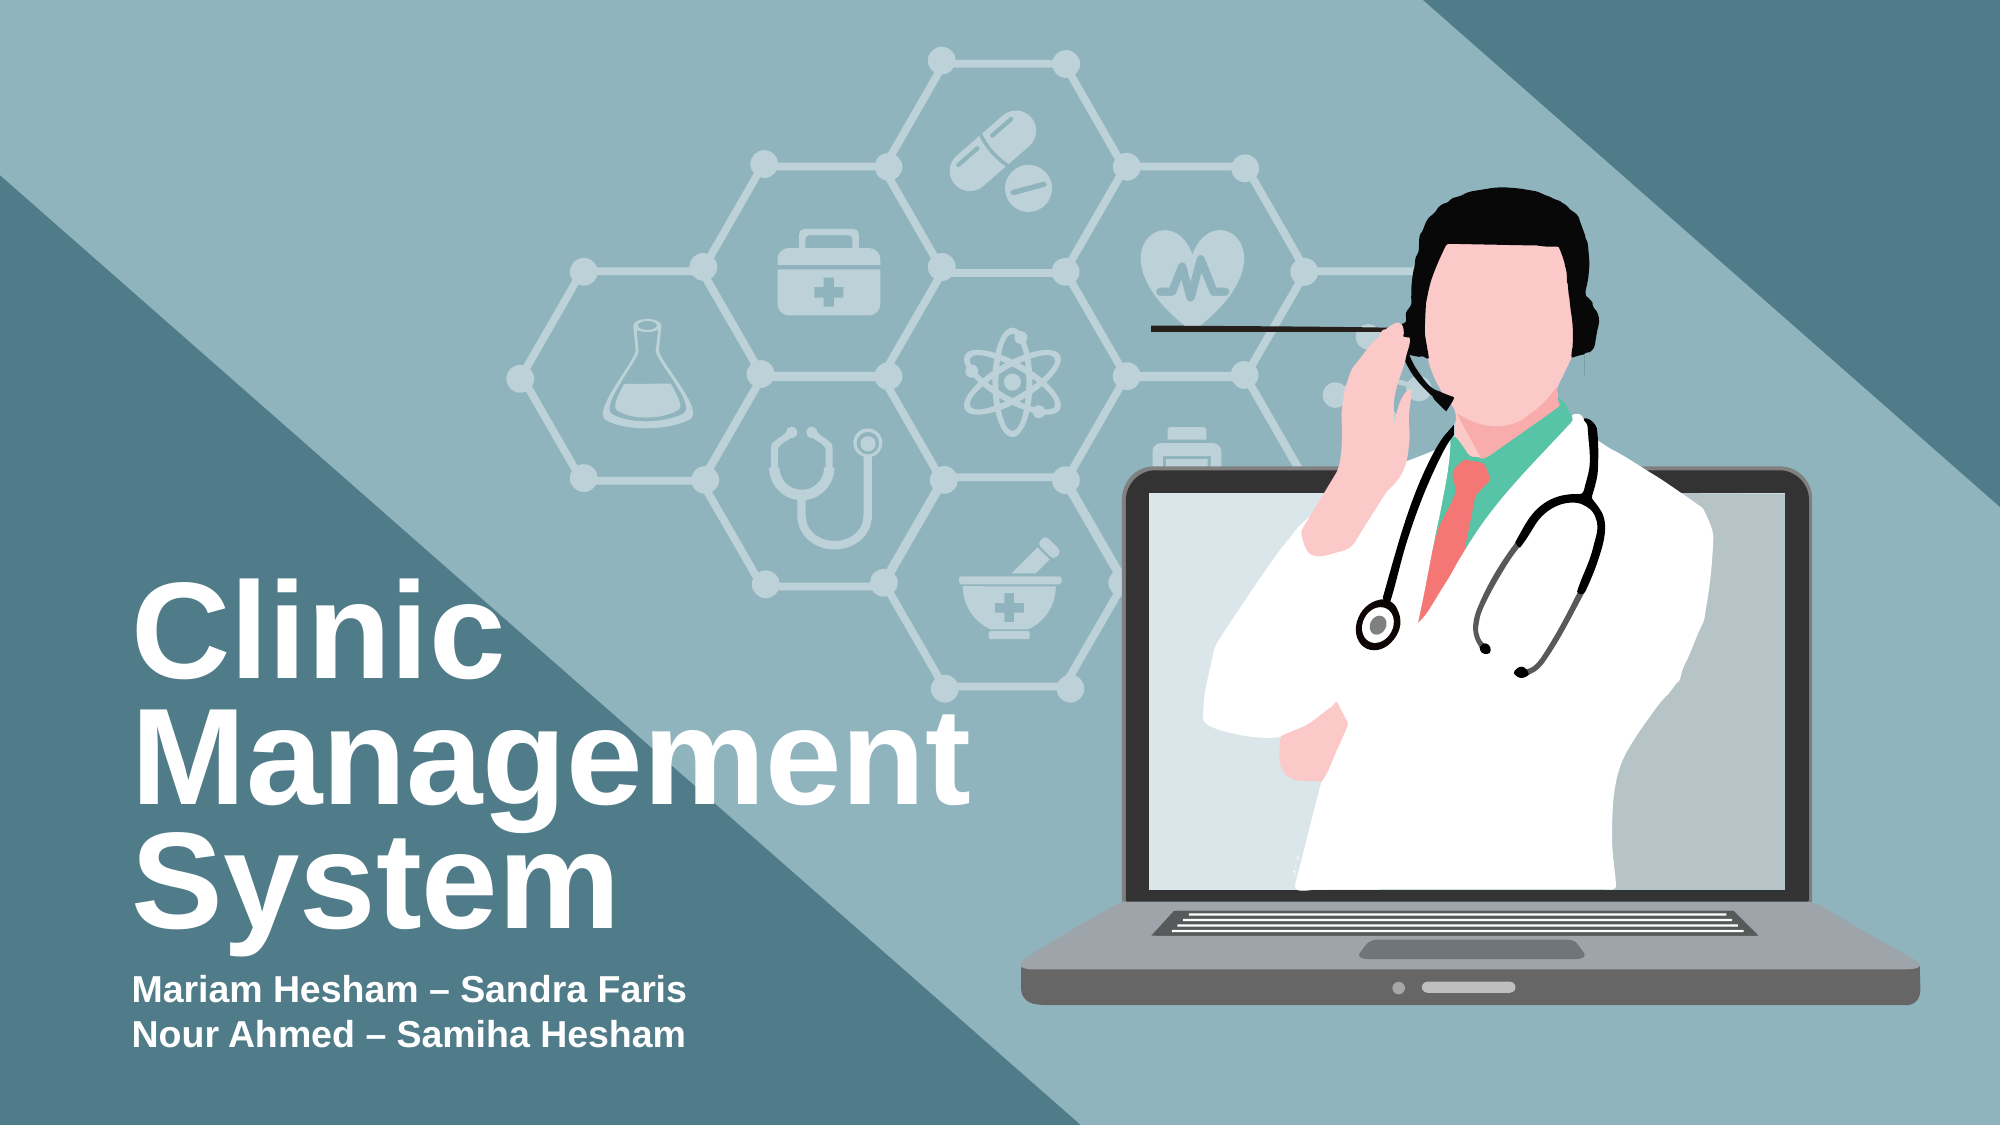

Clinic
Management
System
Mariam Hesham – Sandra Faris
Nour Ahmed – Samiha Hesham